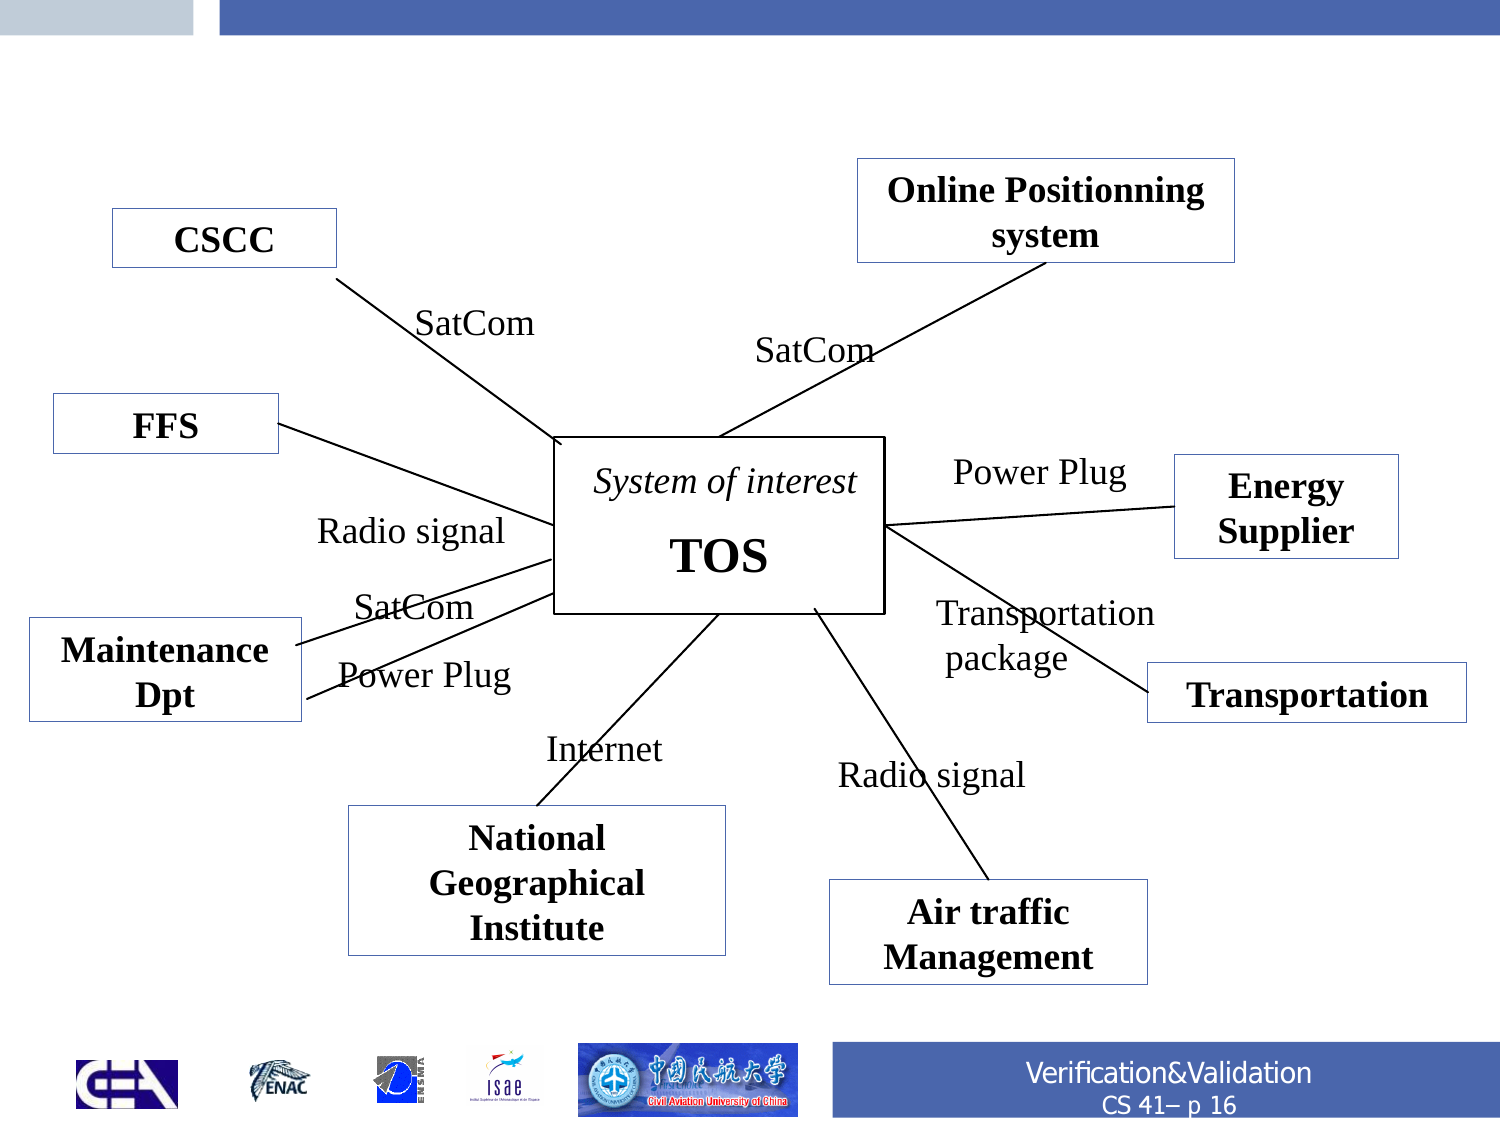

#
Online Positionning system
CSCC
SatCom
SatCom
FFS

System of interest
TOS
Power Plug
Energy Supplier
Radio signal
SatCom
Transportation
 package
Maintenance Dpt
Power Plug
Transportation
Internet
Radio signal
National Geographical Institute
Air traffic Management